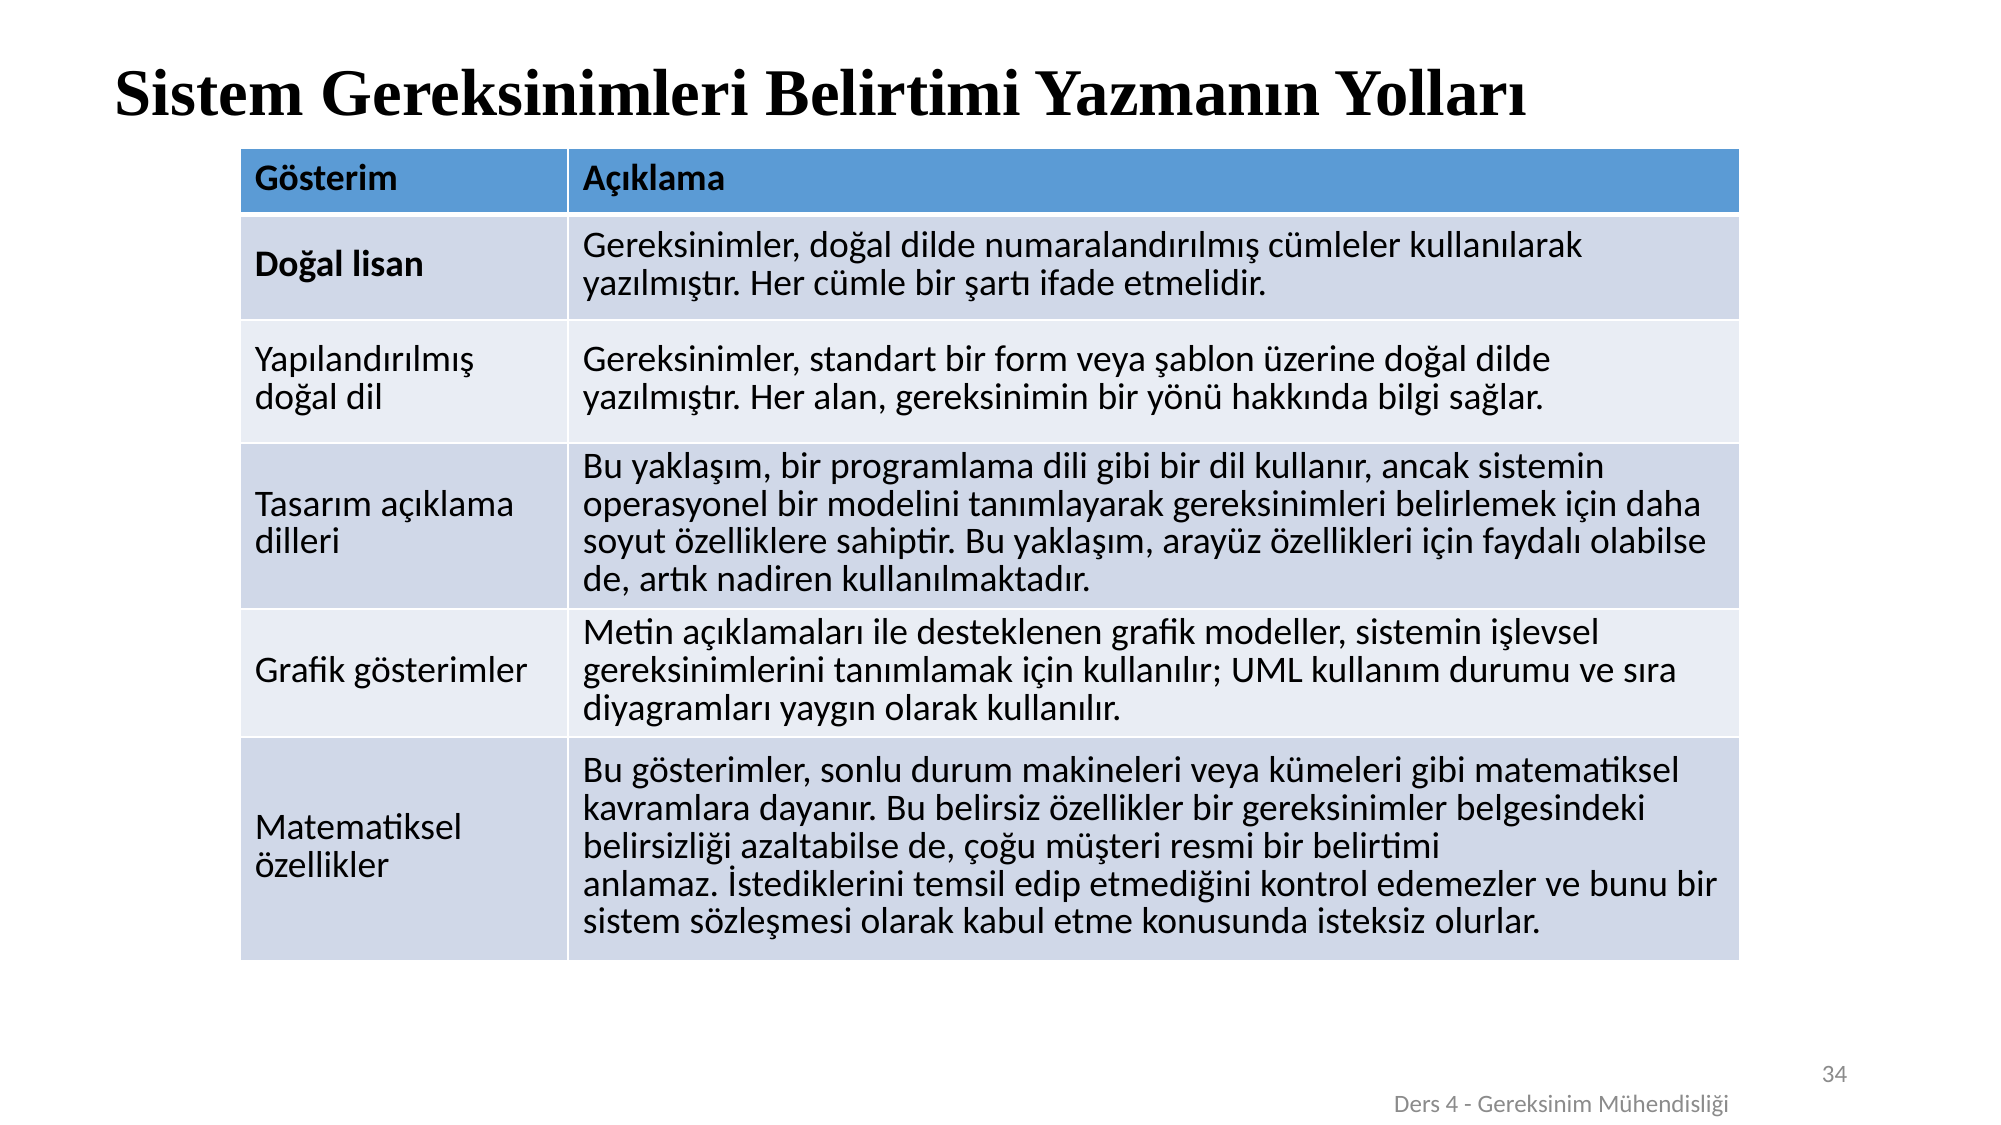

# Sistem Gereksinimleri Belirtimi Yazmanın Yolları
| Gösterim | Açıklama |
| --- | --- |
| Doğal lisan | Gereksinimler, doğal dilde numaralandırılmış cümleler kullanılarak yazılmıştır. Her cümle bir şartı ifade etmelidir. |
| Yapılandırılmış doğal dil | Gereksinimler, standart bir form veya şablon üzerine doğal dilde yazılmıştır. Her alan, gereksinimin bir yönü hakkında bilgi sağlar. |
| Tasarım açıklama dilleri | Bu yaklaşım, bir programlama dili gibi bir dil kullanır, ancak sistemin operasyonel bir modelini tanımlayarak gereksinimleri belirlemek için daha soyut özelliklere sahiptir. Bu yaklaşım, arayüz özellikleri için faydalı olabilse de, artık nadiren kullanılmaktadır. |
| Grafik gösterimler | Metin açıklamaları ile desteklenen grafik modeller, sistemin işlevsel gereksinimlerini tanımlamak için kullanılır; UML kullanım durumu ve sıra diyagramları yaygın olarak kullanılır. |
| Matematiksel özellikler | Bu gösterimler, sonlu durum makineleri veya kümeleri gibi matematiksel kavramlara dayanır. Bu belirsiz özellikler bir gereksinimler belgesindeki belirsizliği azaltabilse de, çoğu müşteri resmi bir belirtimi anlamaz. İstediklerini temsil edip etmediğini kontrol edemezler ve bunu bir sistem sözleşmesi olarak kabul etme konusunda isteksiz olurlar. |
34
Ders 4 - Gereksinim Mühendisliği